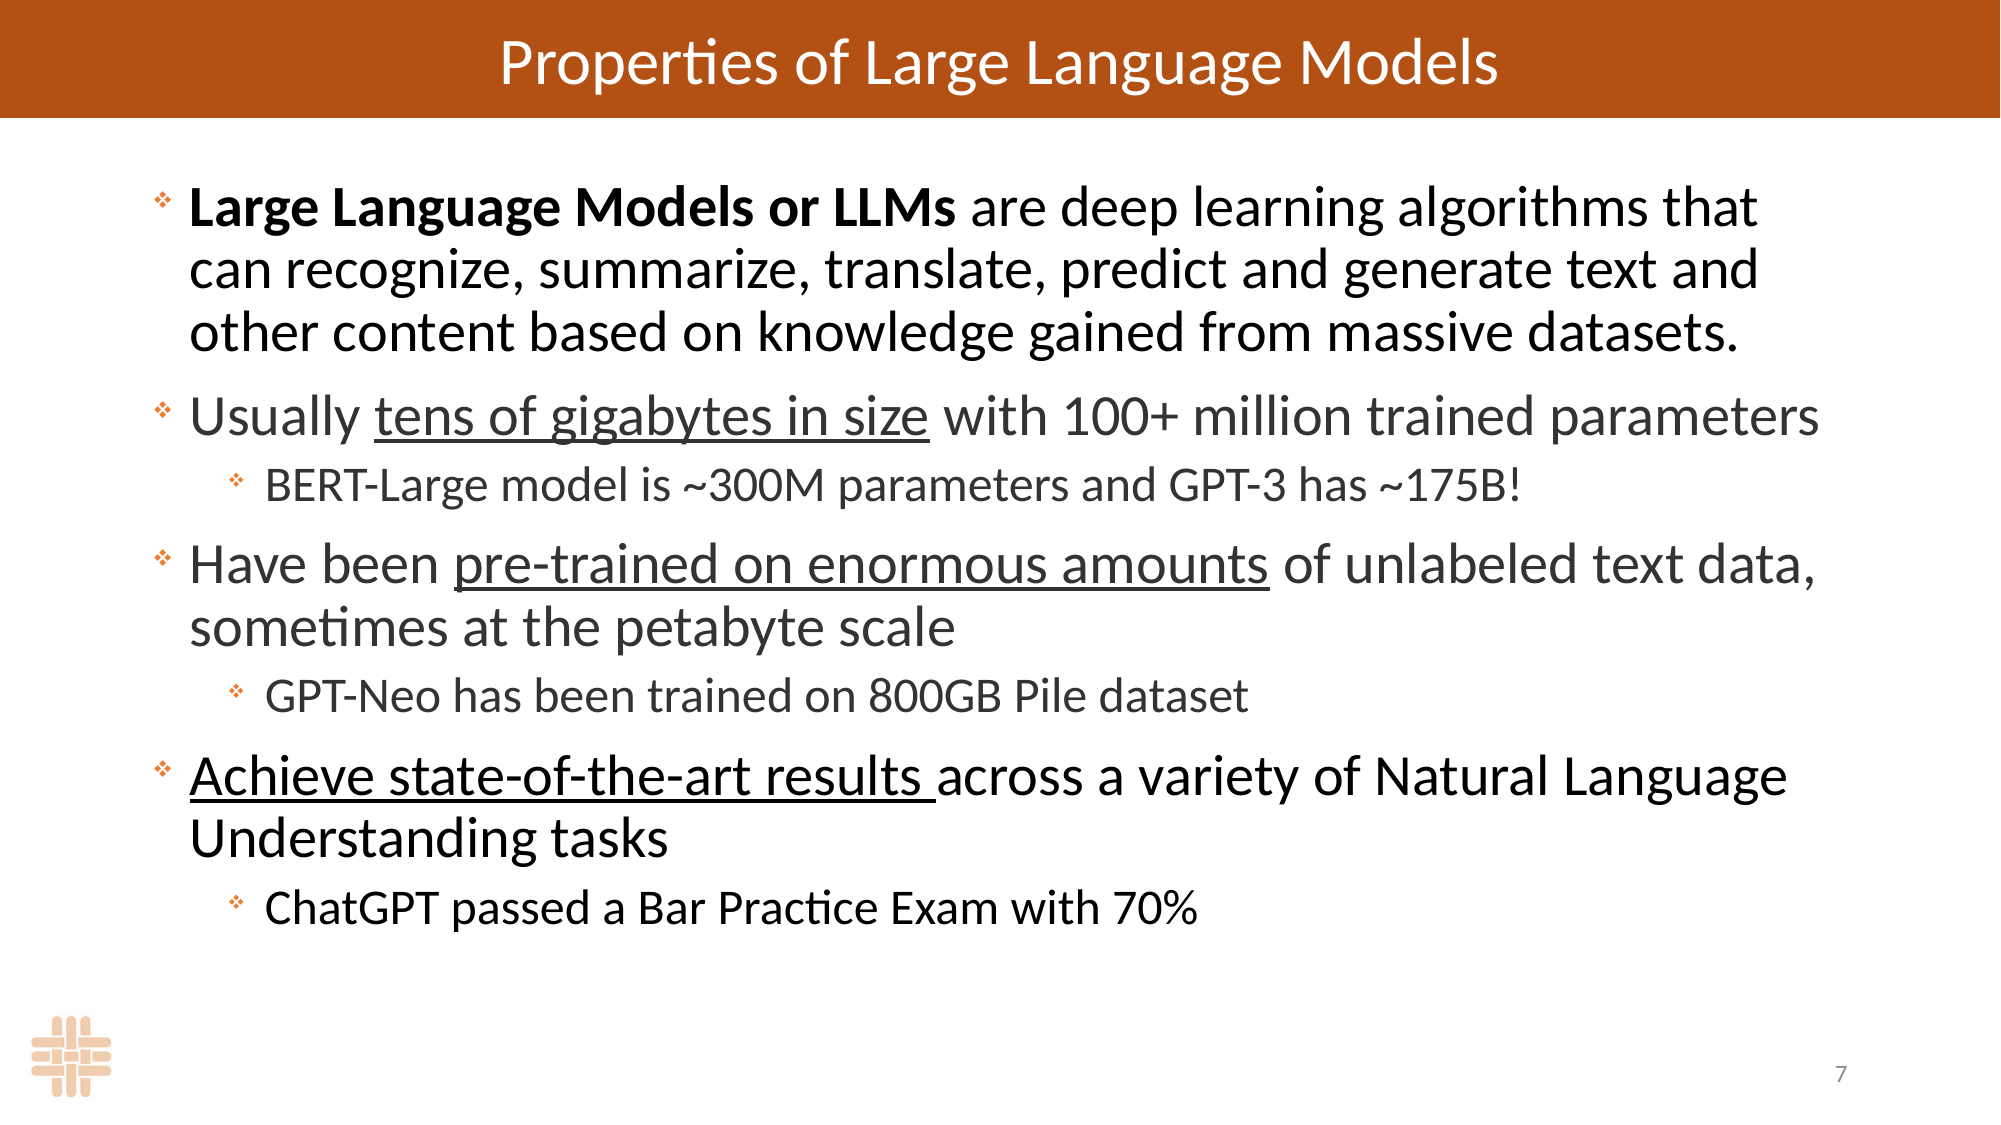

# Properties of Large Language Models
Large Language Models or LLMs are deep learning algorithms that can recognize, summarize, translate, predict and generate text and other content based on knowledge gained from massive datasets.
Usually tens of gigabytes in size with 100+ million trained parameters
BERT-Large model is ~300M parameters and GPT-3 has ~175B!
Have been pre-trained on enormous amounts of unlabeled text data, sometimes at the petabyte scale
GPT-Neo has been trained on 800GB Pile dataset
Achieve state-of-the-art results across a variety of Natural Language Understanding tasks
ChatGPT passed a Bar Practice Exam with 70%

7